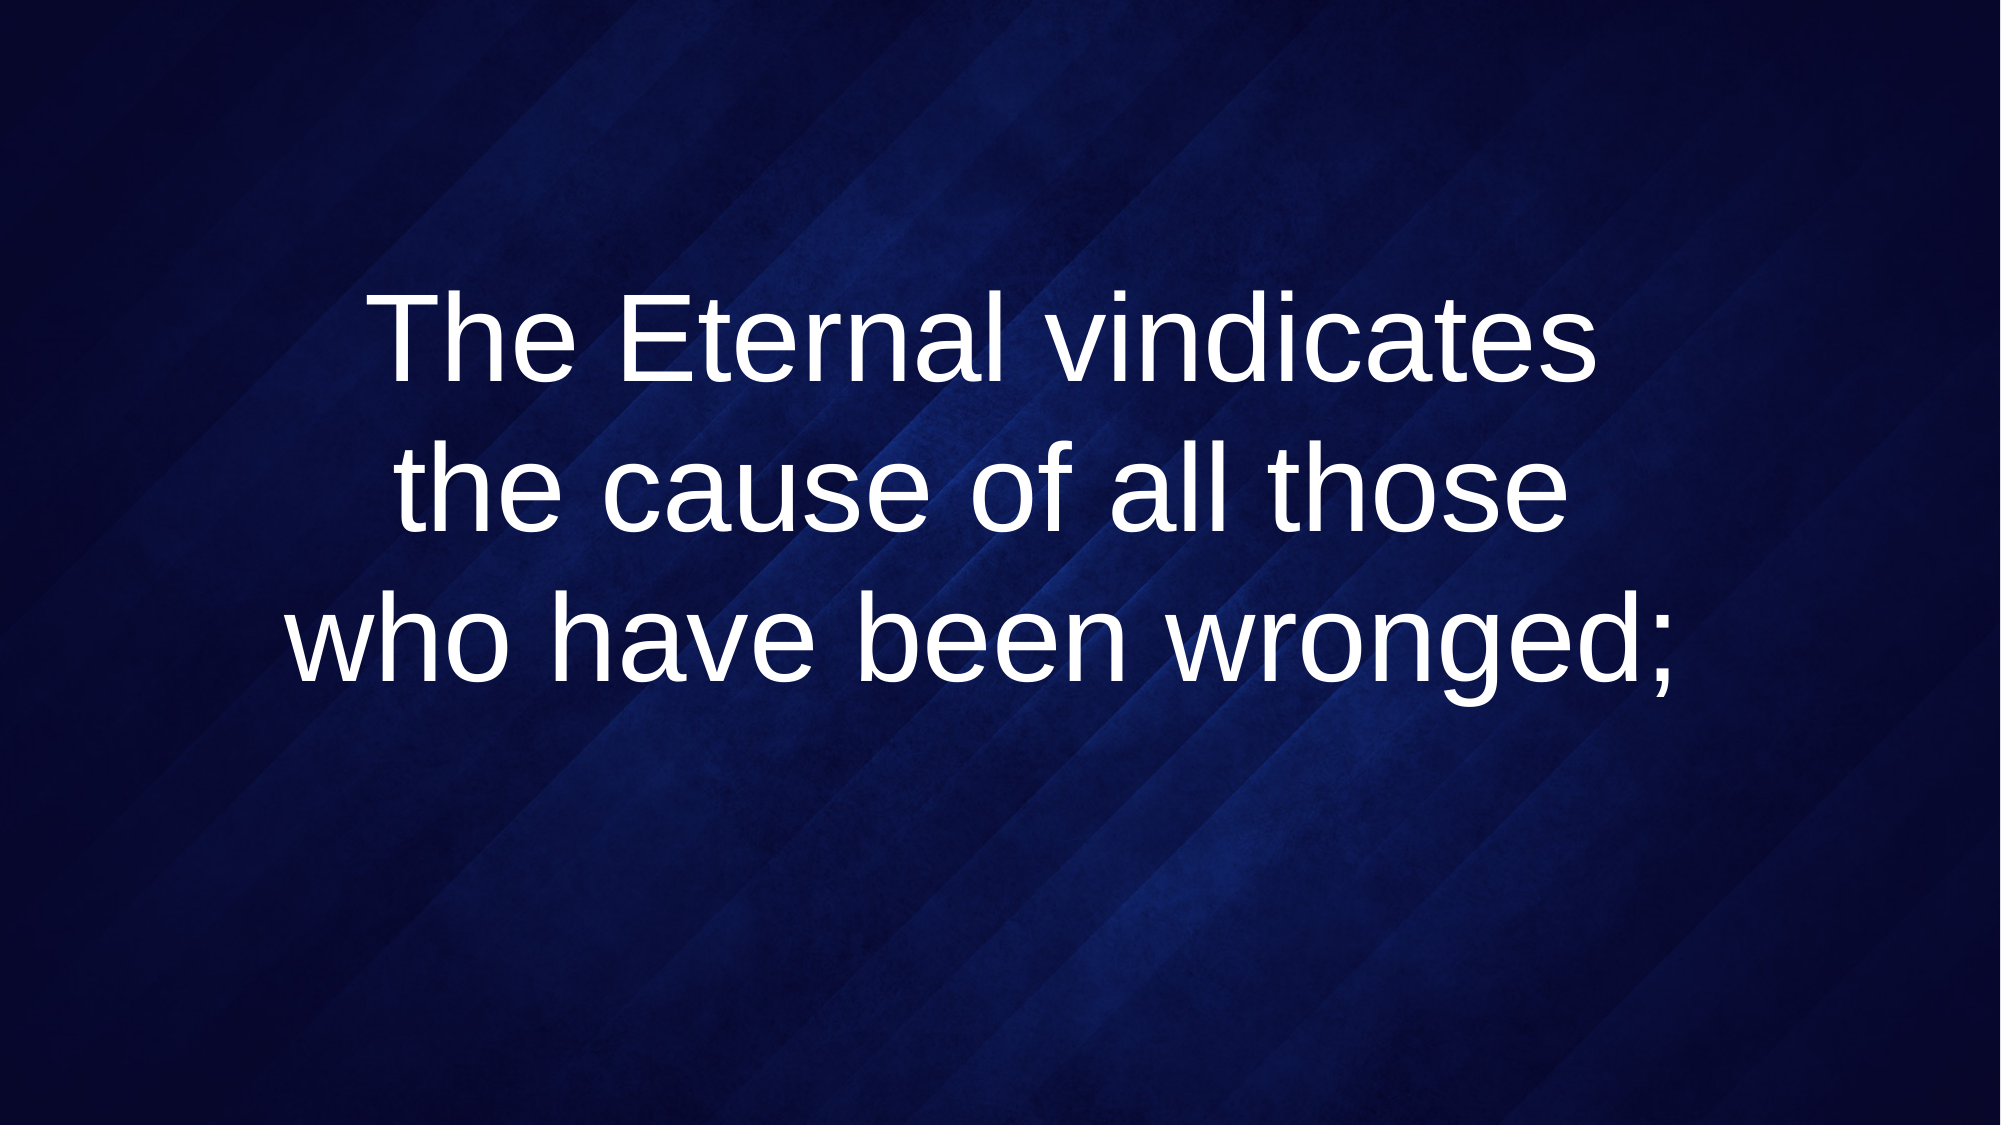

# The Eternal vindicates the cause of all those who have been wronged;